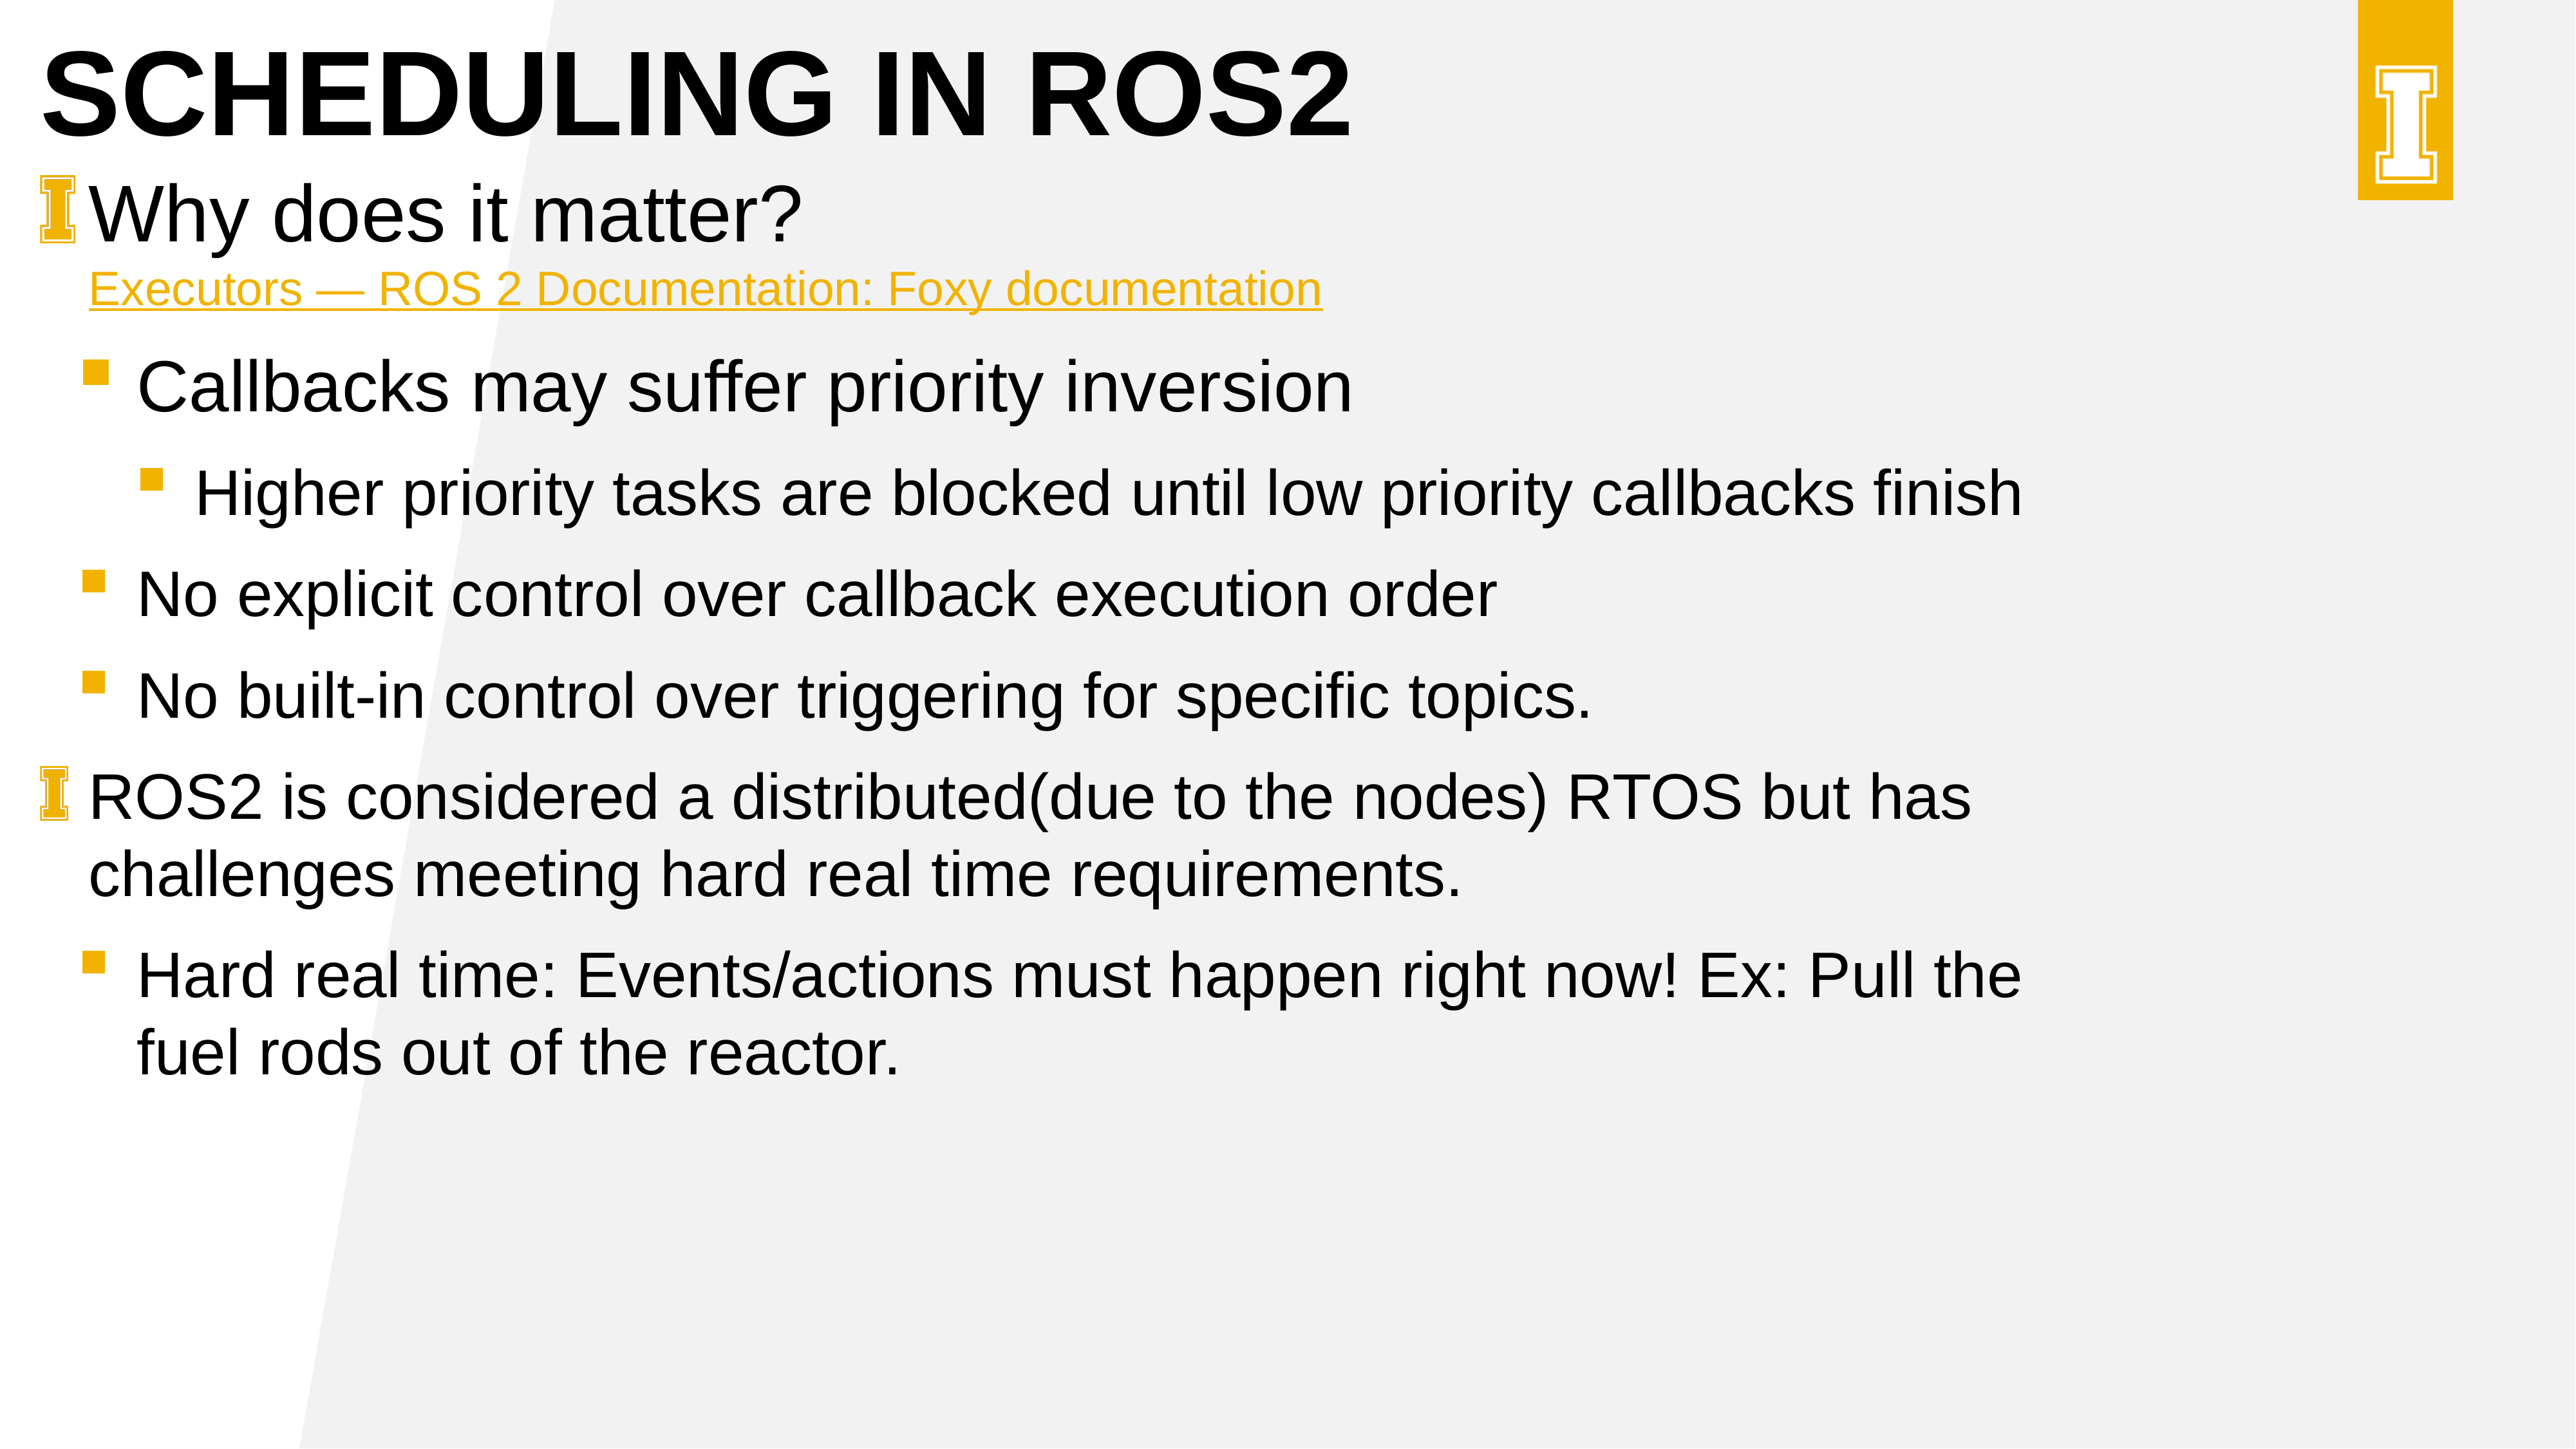

# Scheduling in Ros2
Why does it matter? Executors — ROS 2 Documentation: Foxy documentation
Callbacks may suffer priority inversion
Higher priority tasks are blocked until low priority callbacks finish
No explicit control over callback execution order
No built-in control over triggering for specific topics.
ROS2 is considered a distributed(due to the nodes) RTOS but has challenges meeting hard real time requirements.
Hard real time: Events/actions must happen right now! Ex: Pull the fuel rods out of the reactor.